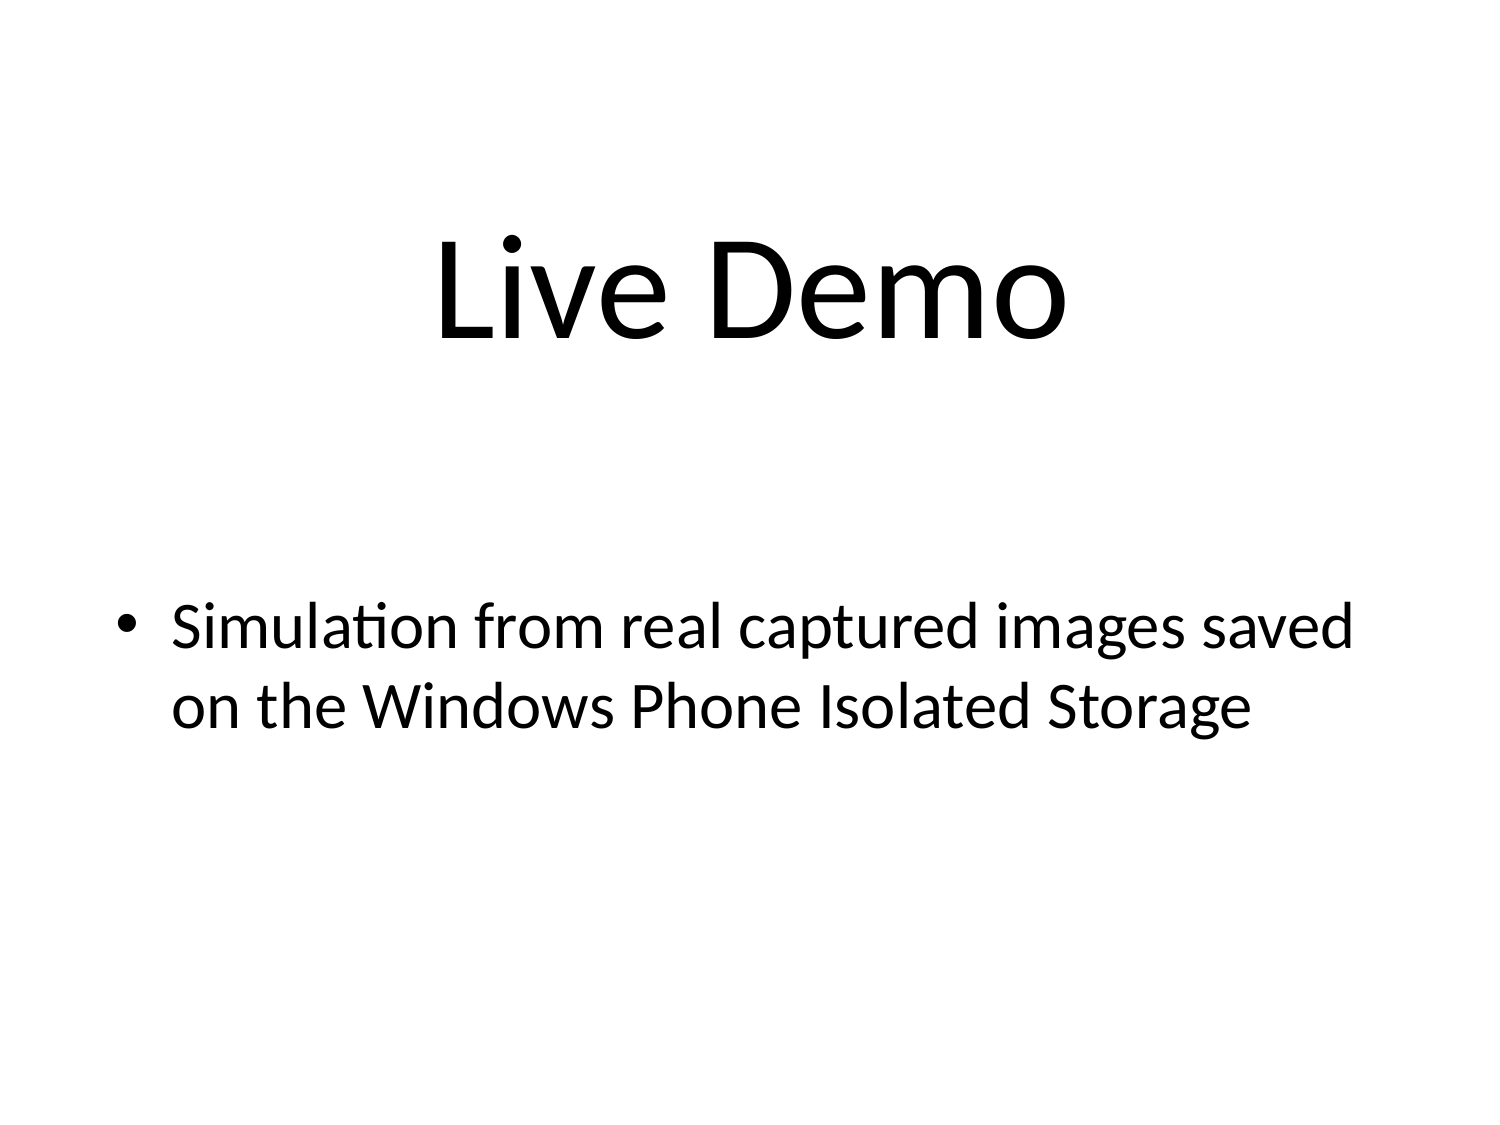

# Live Demo
Simulation from real captured images saved on the Windows Phone Isolated Storage